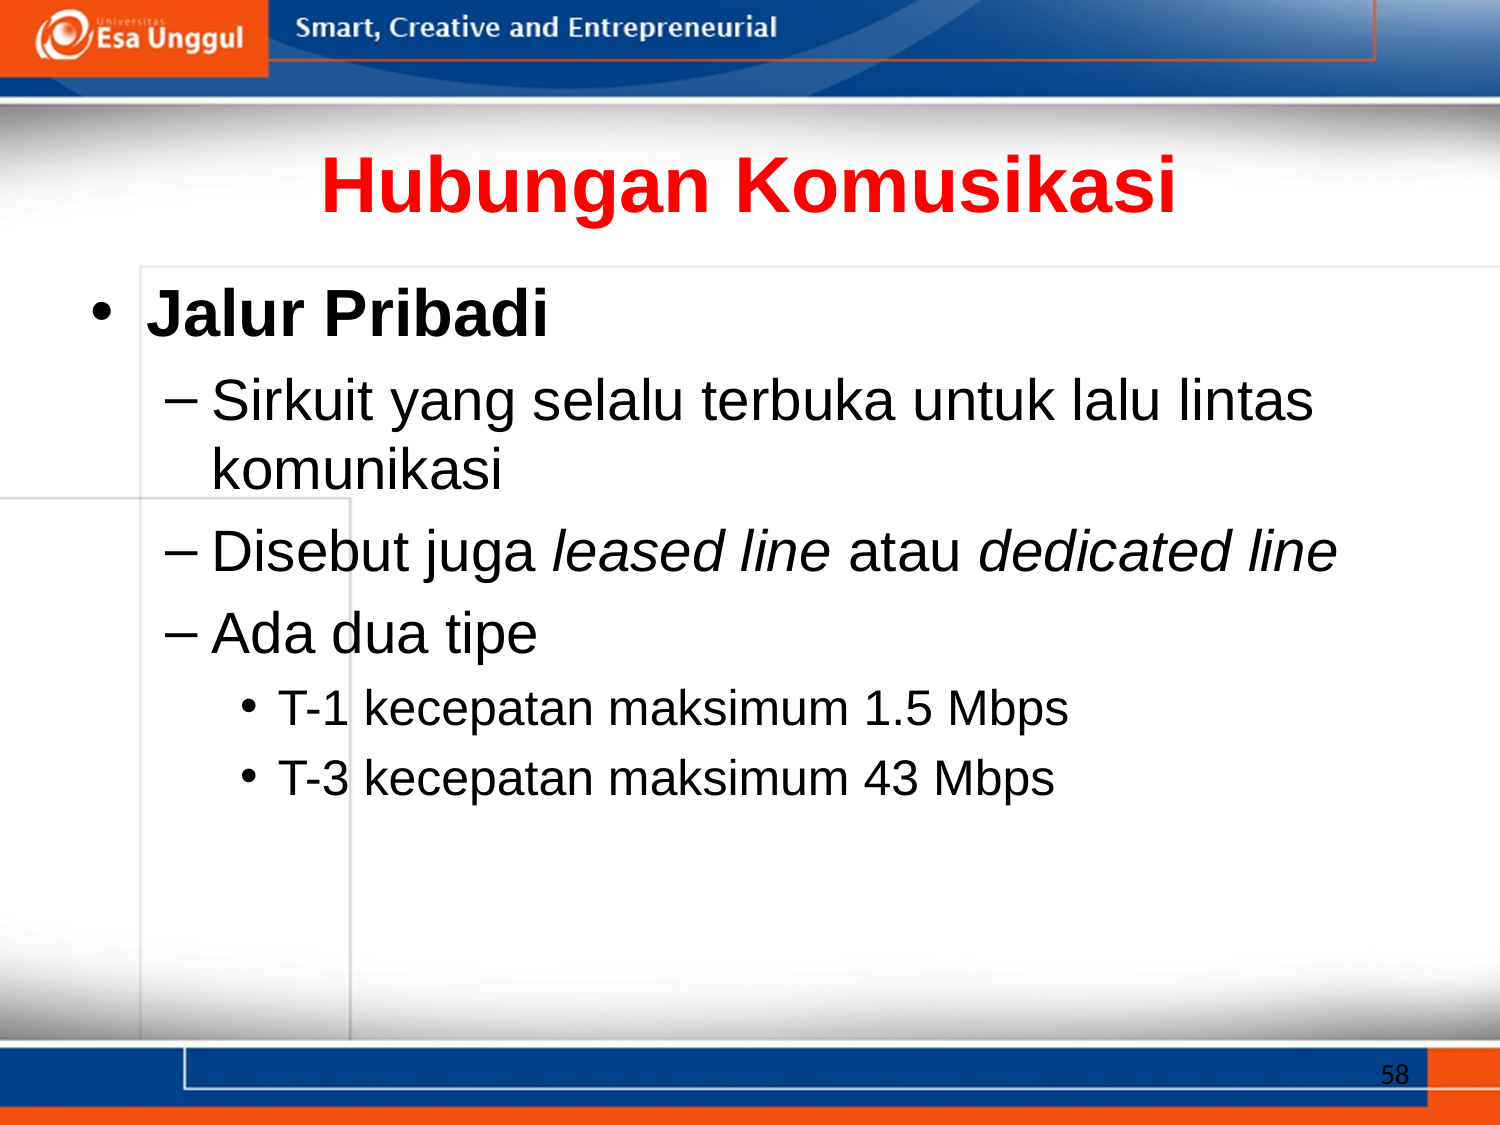

# Hubungan Komusikasi
Jalur Pribadi
Sirkuit yang selalu terbuka untuk lalu lintas komunikasi
Disebut juga leased line atau dedicated line
Ada dua tipe
T-1 kecepatan maksimum 1.5 Mbps
T-3 kecepatan maksimum 43 Mbps
58